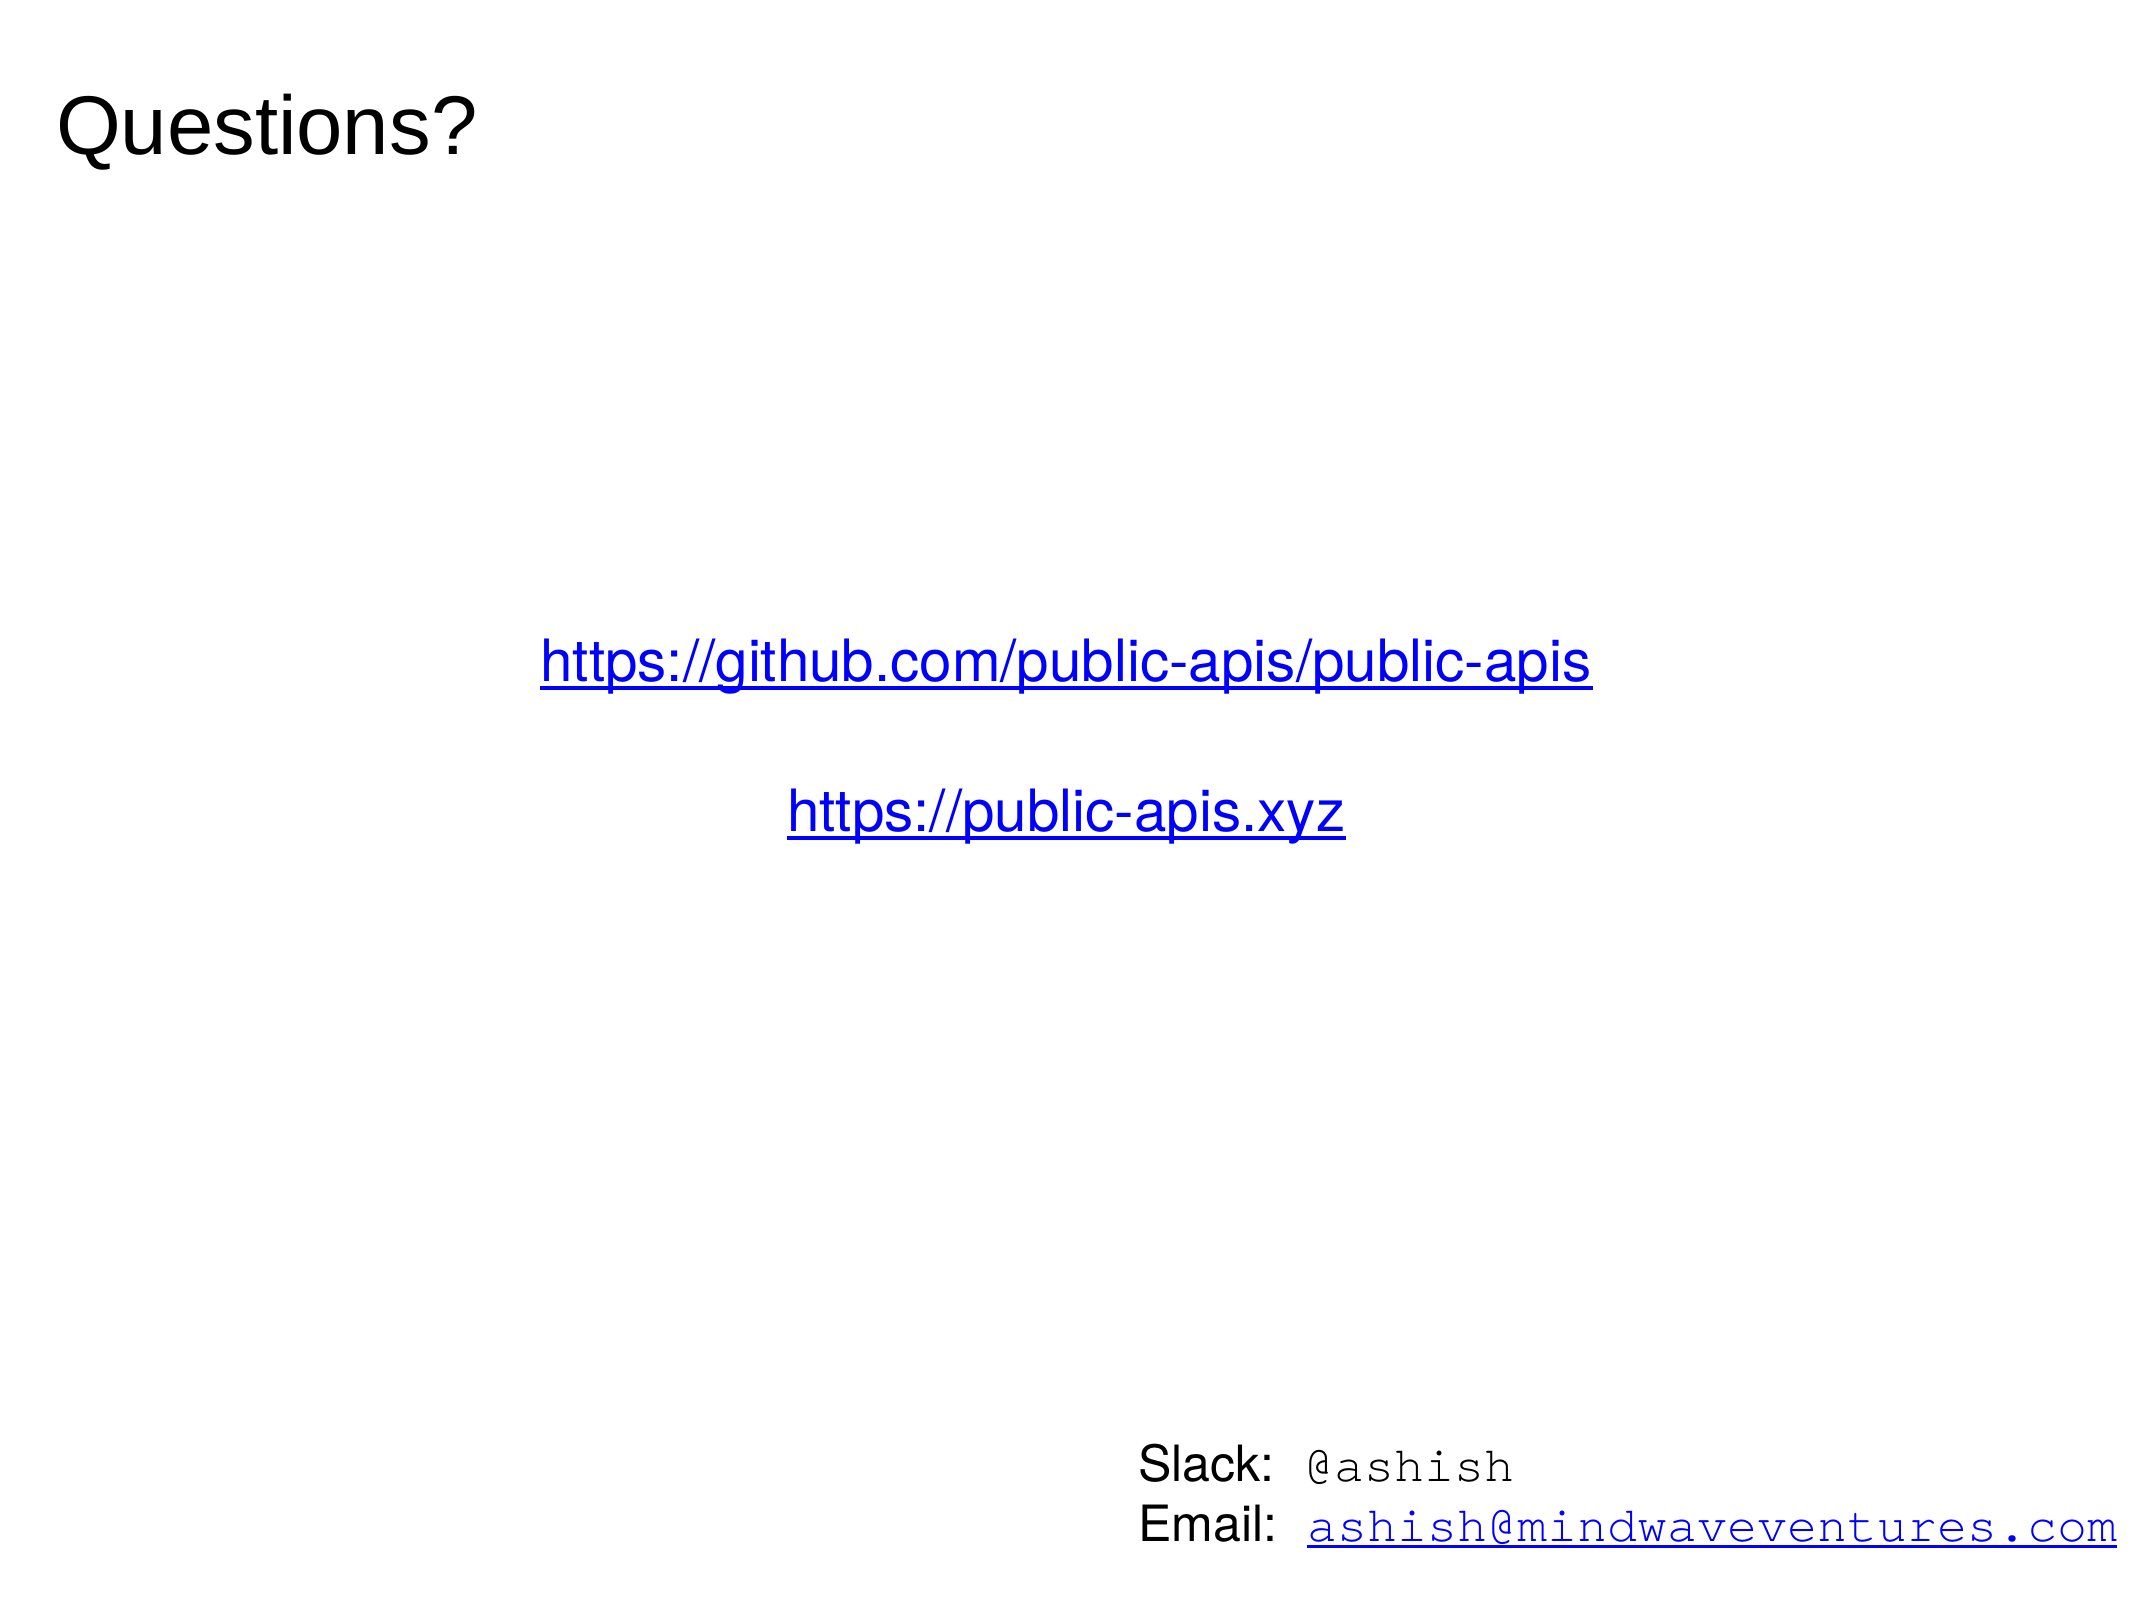

# Questions?
https://github.com/public-apis/public-apis
https://public-apis.xyz
Slack: @ashish
Email: ashish@mindwaveventures.com